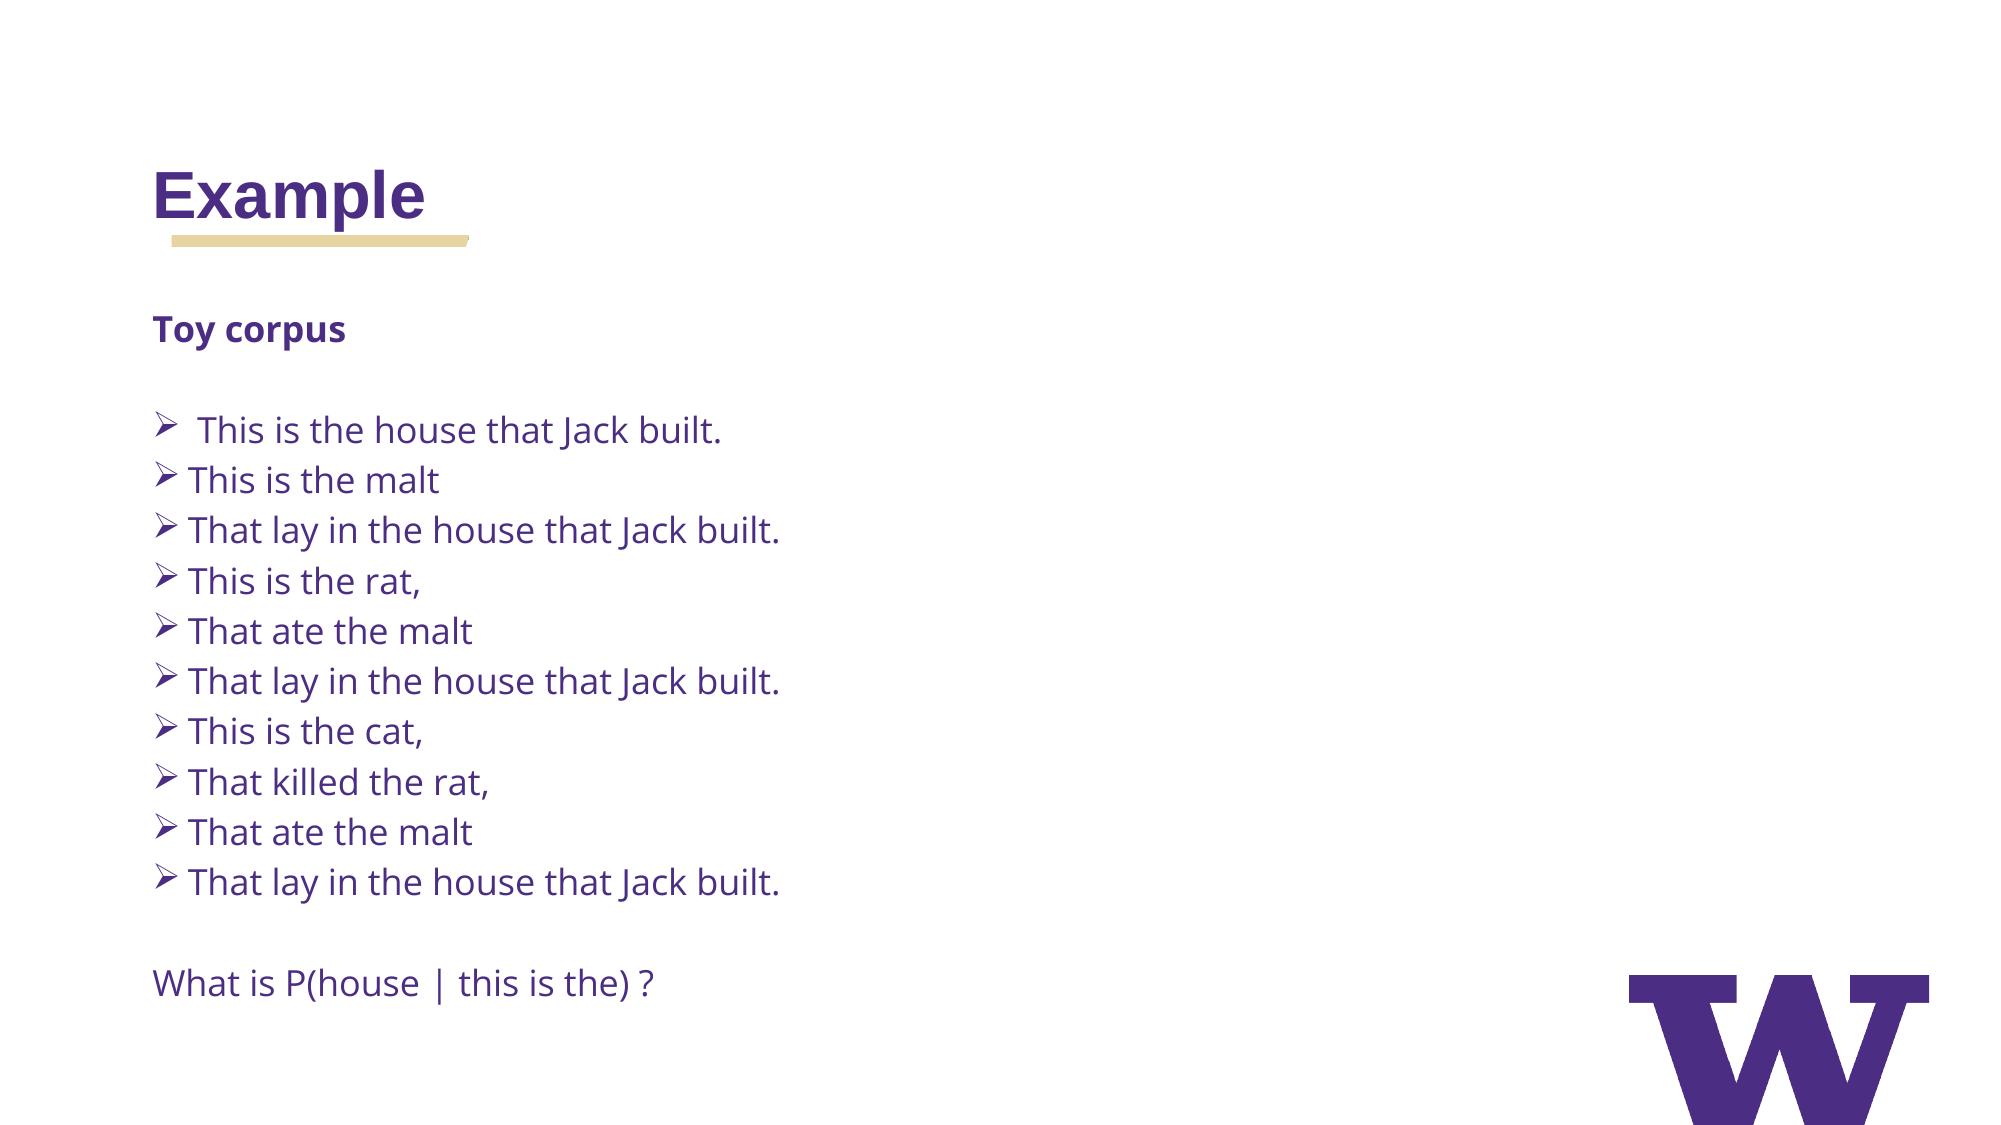

# Example
Toy corpus

 This is the house that Jack built.
This is the malt
That lay in the house that Jack built.
This is the rat,
That ate the malt
That lay in the house that Jack built.
This is the cat,
That killed the rat,
That ate the malt
That lay in the house that Jack built.

What is P(house | this is the) ?